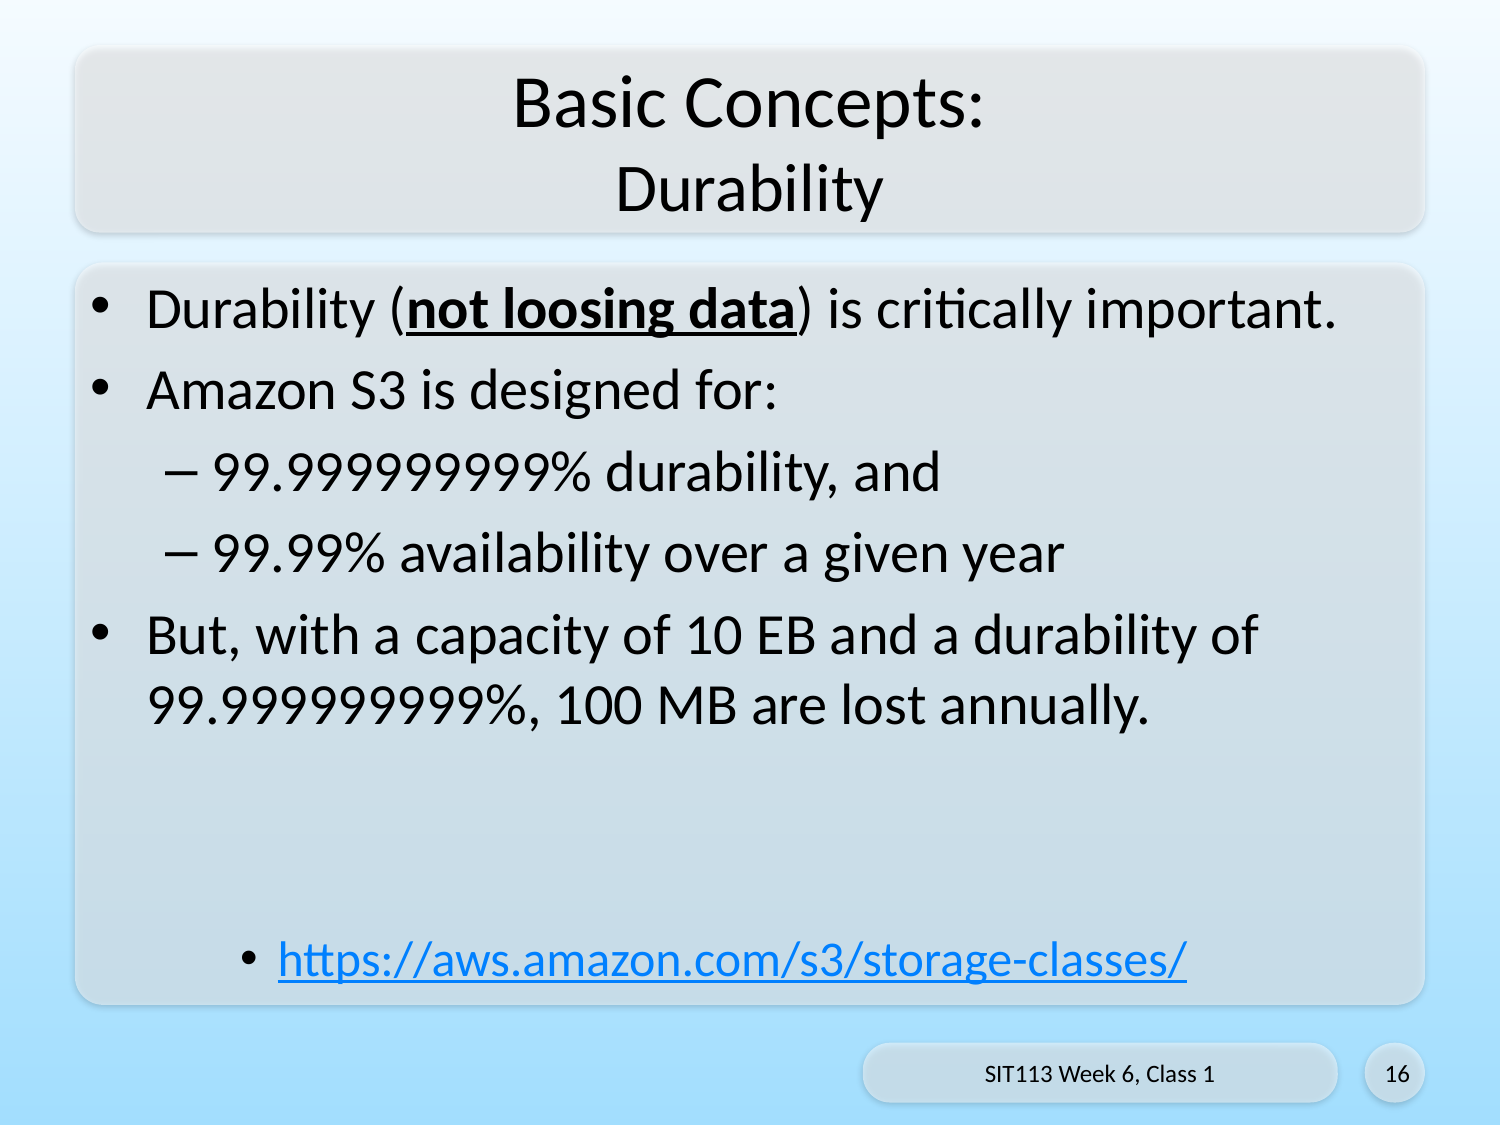

# Basic Concepts: Durability
Durability (not loosing data) is critically important.
Amazon S3 is designed for:
99.999999999% durability, and
99.99% availability over a given year
But, with a capacity of 10 EB and a durability of 99.999999999%, 100 MB are lost annually.

https://aws.amazon.com/s3/storage-classes/
SIT113 Week 6, Class 1
16